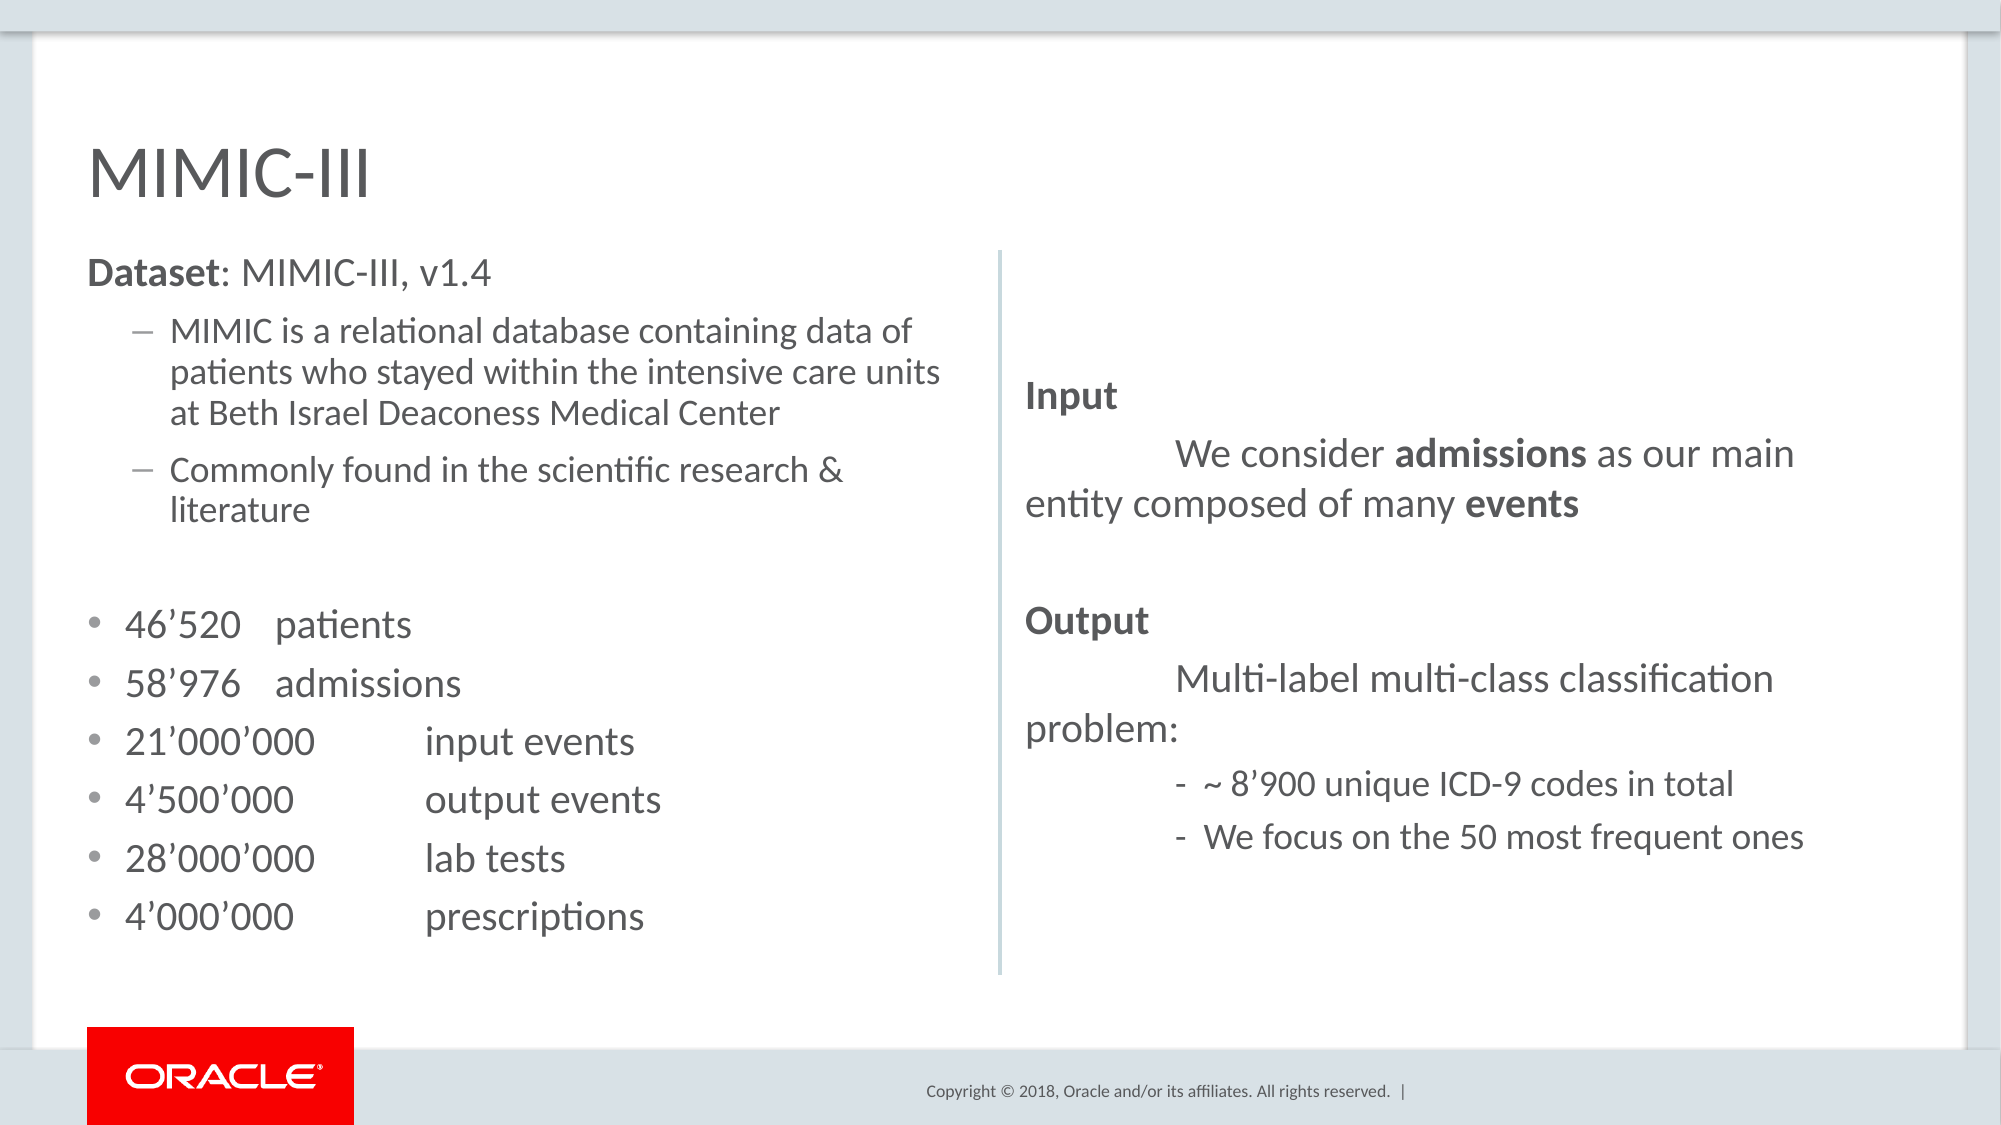

# MIMIC-III
Dataset: MIMIC-III, v1.4
MIMIC is a relational database containing data of patients who stayed within the intensive care units at Beth Israel Deaconess Medical Center
Commonly found in the scientific research & literature

46’520 	patients
58’976 	admissions
21’000’000 	input events
4’500’000 	output events
28’000’000 	lab tests
4’000’000 	prescriptions

Input
	We consider admissions as our main 	entity composed of many events

Output
	Multi-label multi-class classification 	problem:
	-  ~ 8’900 unique ICD-9 codes in total
	-  We focus on the 50 most frequent ones